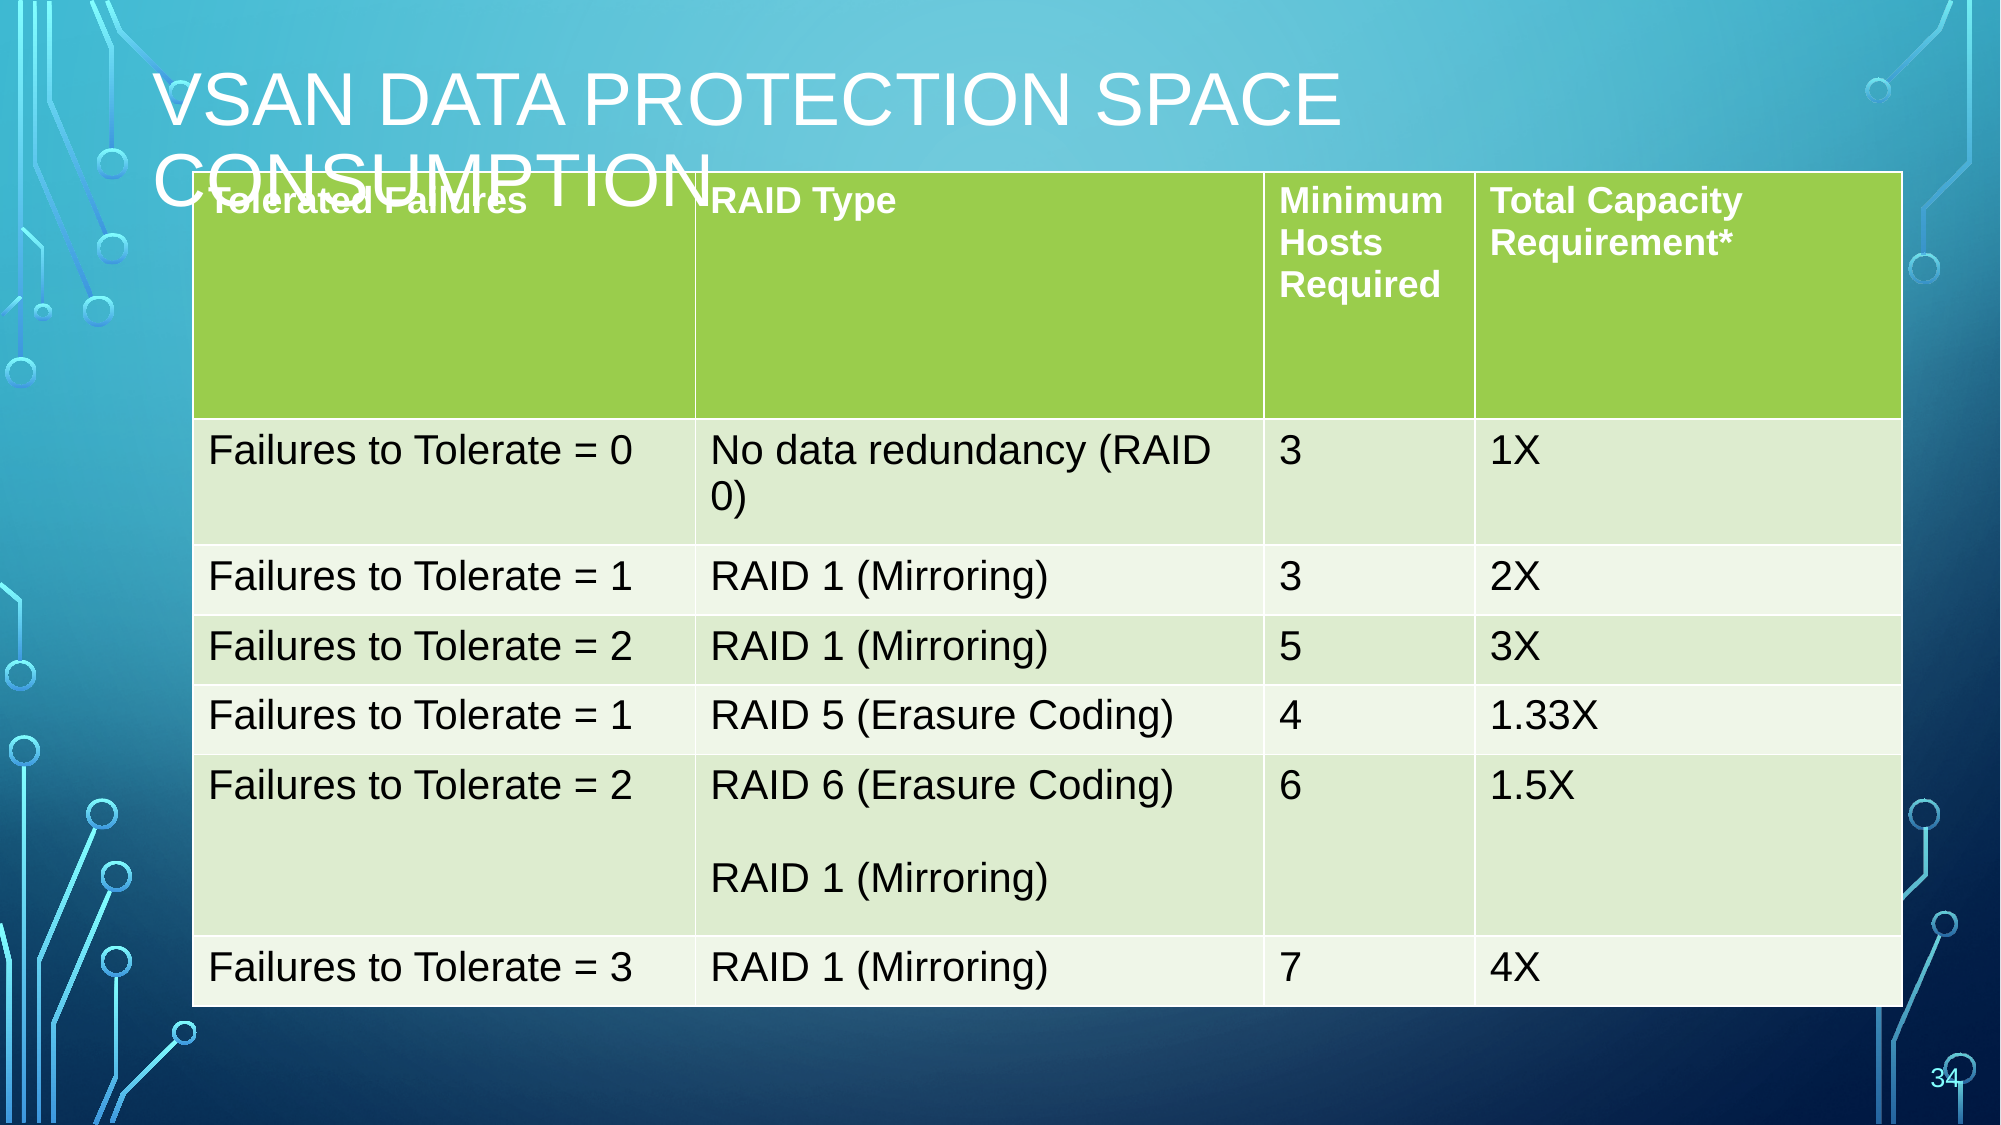

# vSAN Data Protection Space Consumption
| Tolerated Failures | RAID Type | Minimum Hosts Required | Total Capacity Requirement\* |
| --- | --- | --- | --- |
| Failures to Tolerate = 0 | No data redundancy (RAID 0) | 3 | 1X |
| Failures to Tolerate = 1 | RAID 1 (Mirroring) | 3 | 2X |
| Failures to Tolerate = 2 | RAID 1 (Mirroring) | 5 | 3X |
| Failures to Tolerate = 1 | RAID 5 (Erasure Coding) | 4 | 1.33X |
| Failures to Tolerate = 2 | RAID 6 (Erasure Coding) RAID 1 (Mirroring) | 6 | 1.5X |
| Failures to Tolerate = 3 | RAID 1 (Mirroring) | 7 | 4X |